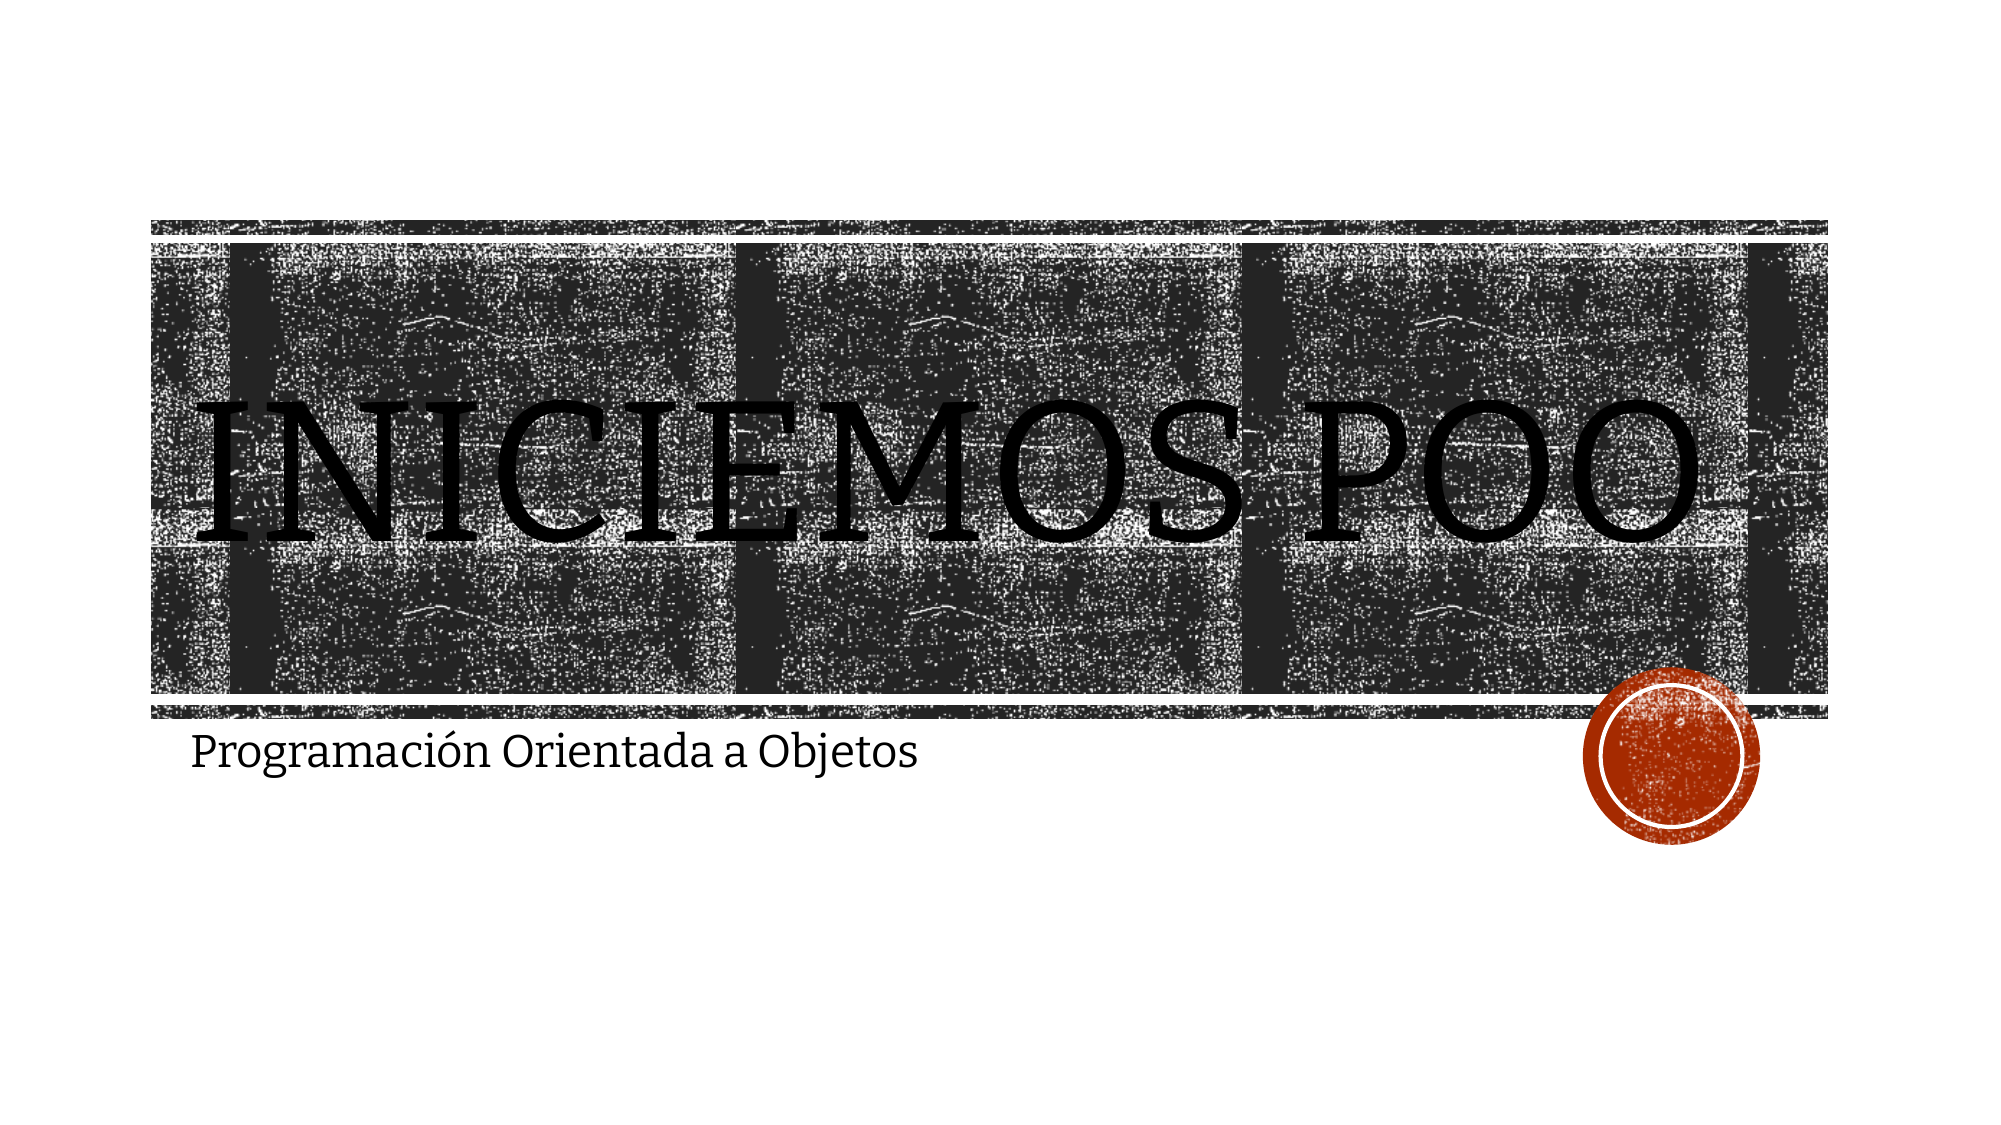

# Iniciemos POO
Programación Orientada a Objetos